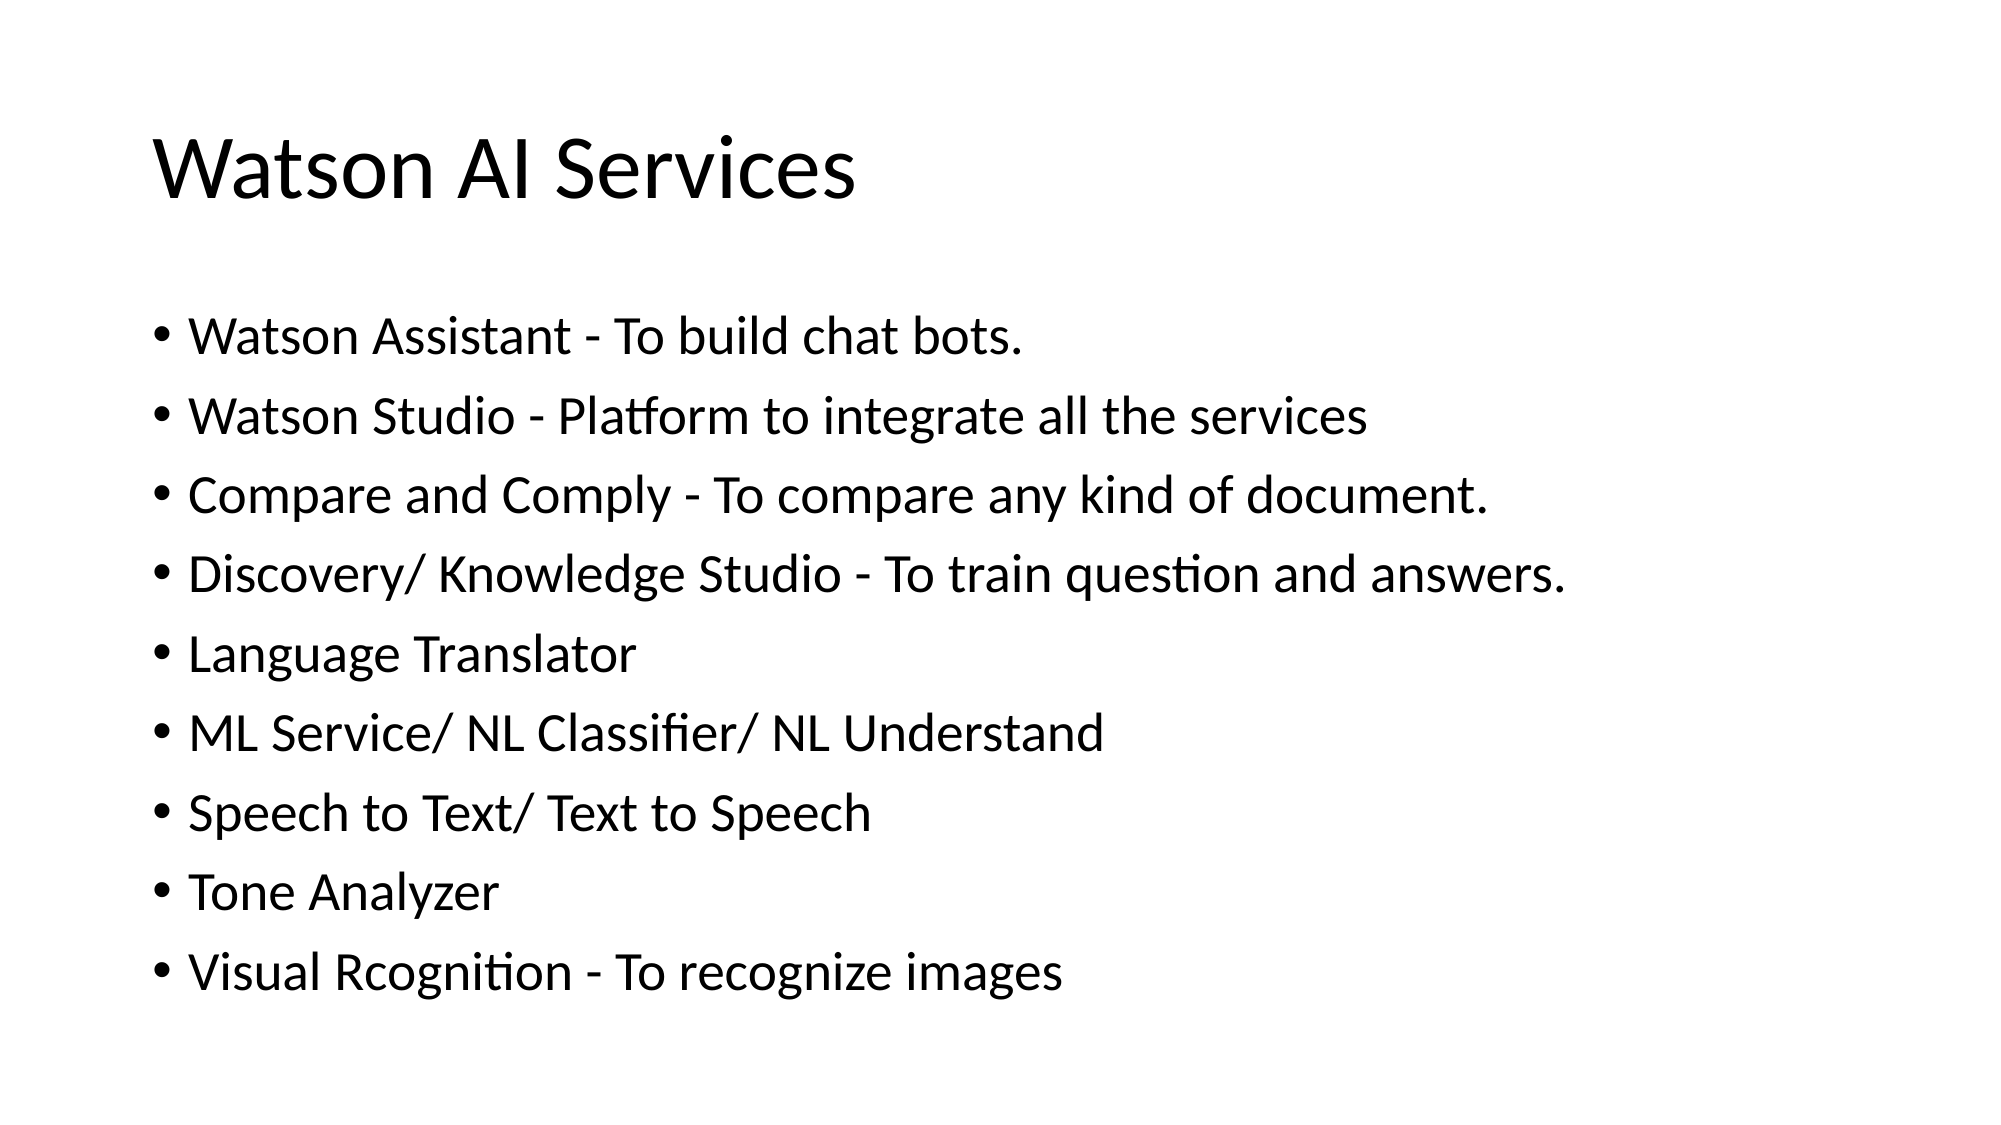

# Watson AI Services
Watson Assistant - To build chat bots.
Watson Studio - Platform to integrate all the services
Compare and Comply - To compare any kind of document.
Discovery/ Knowledge Studio - To train question and answers.
Language Translator
ML Service/ NL Classifier/ NL Understand
Speech to Text/ Text to Speech
Tone Analyzer
Visual Rcognition - To recognize images